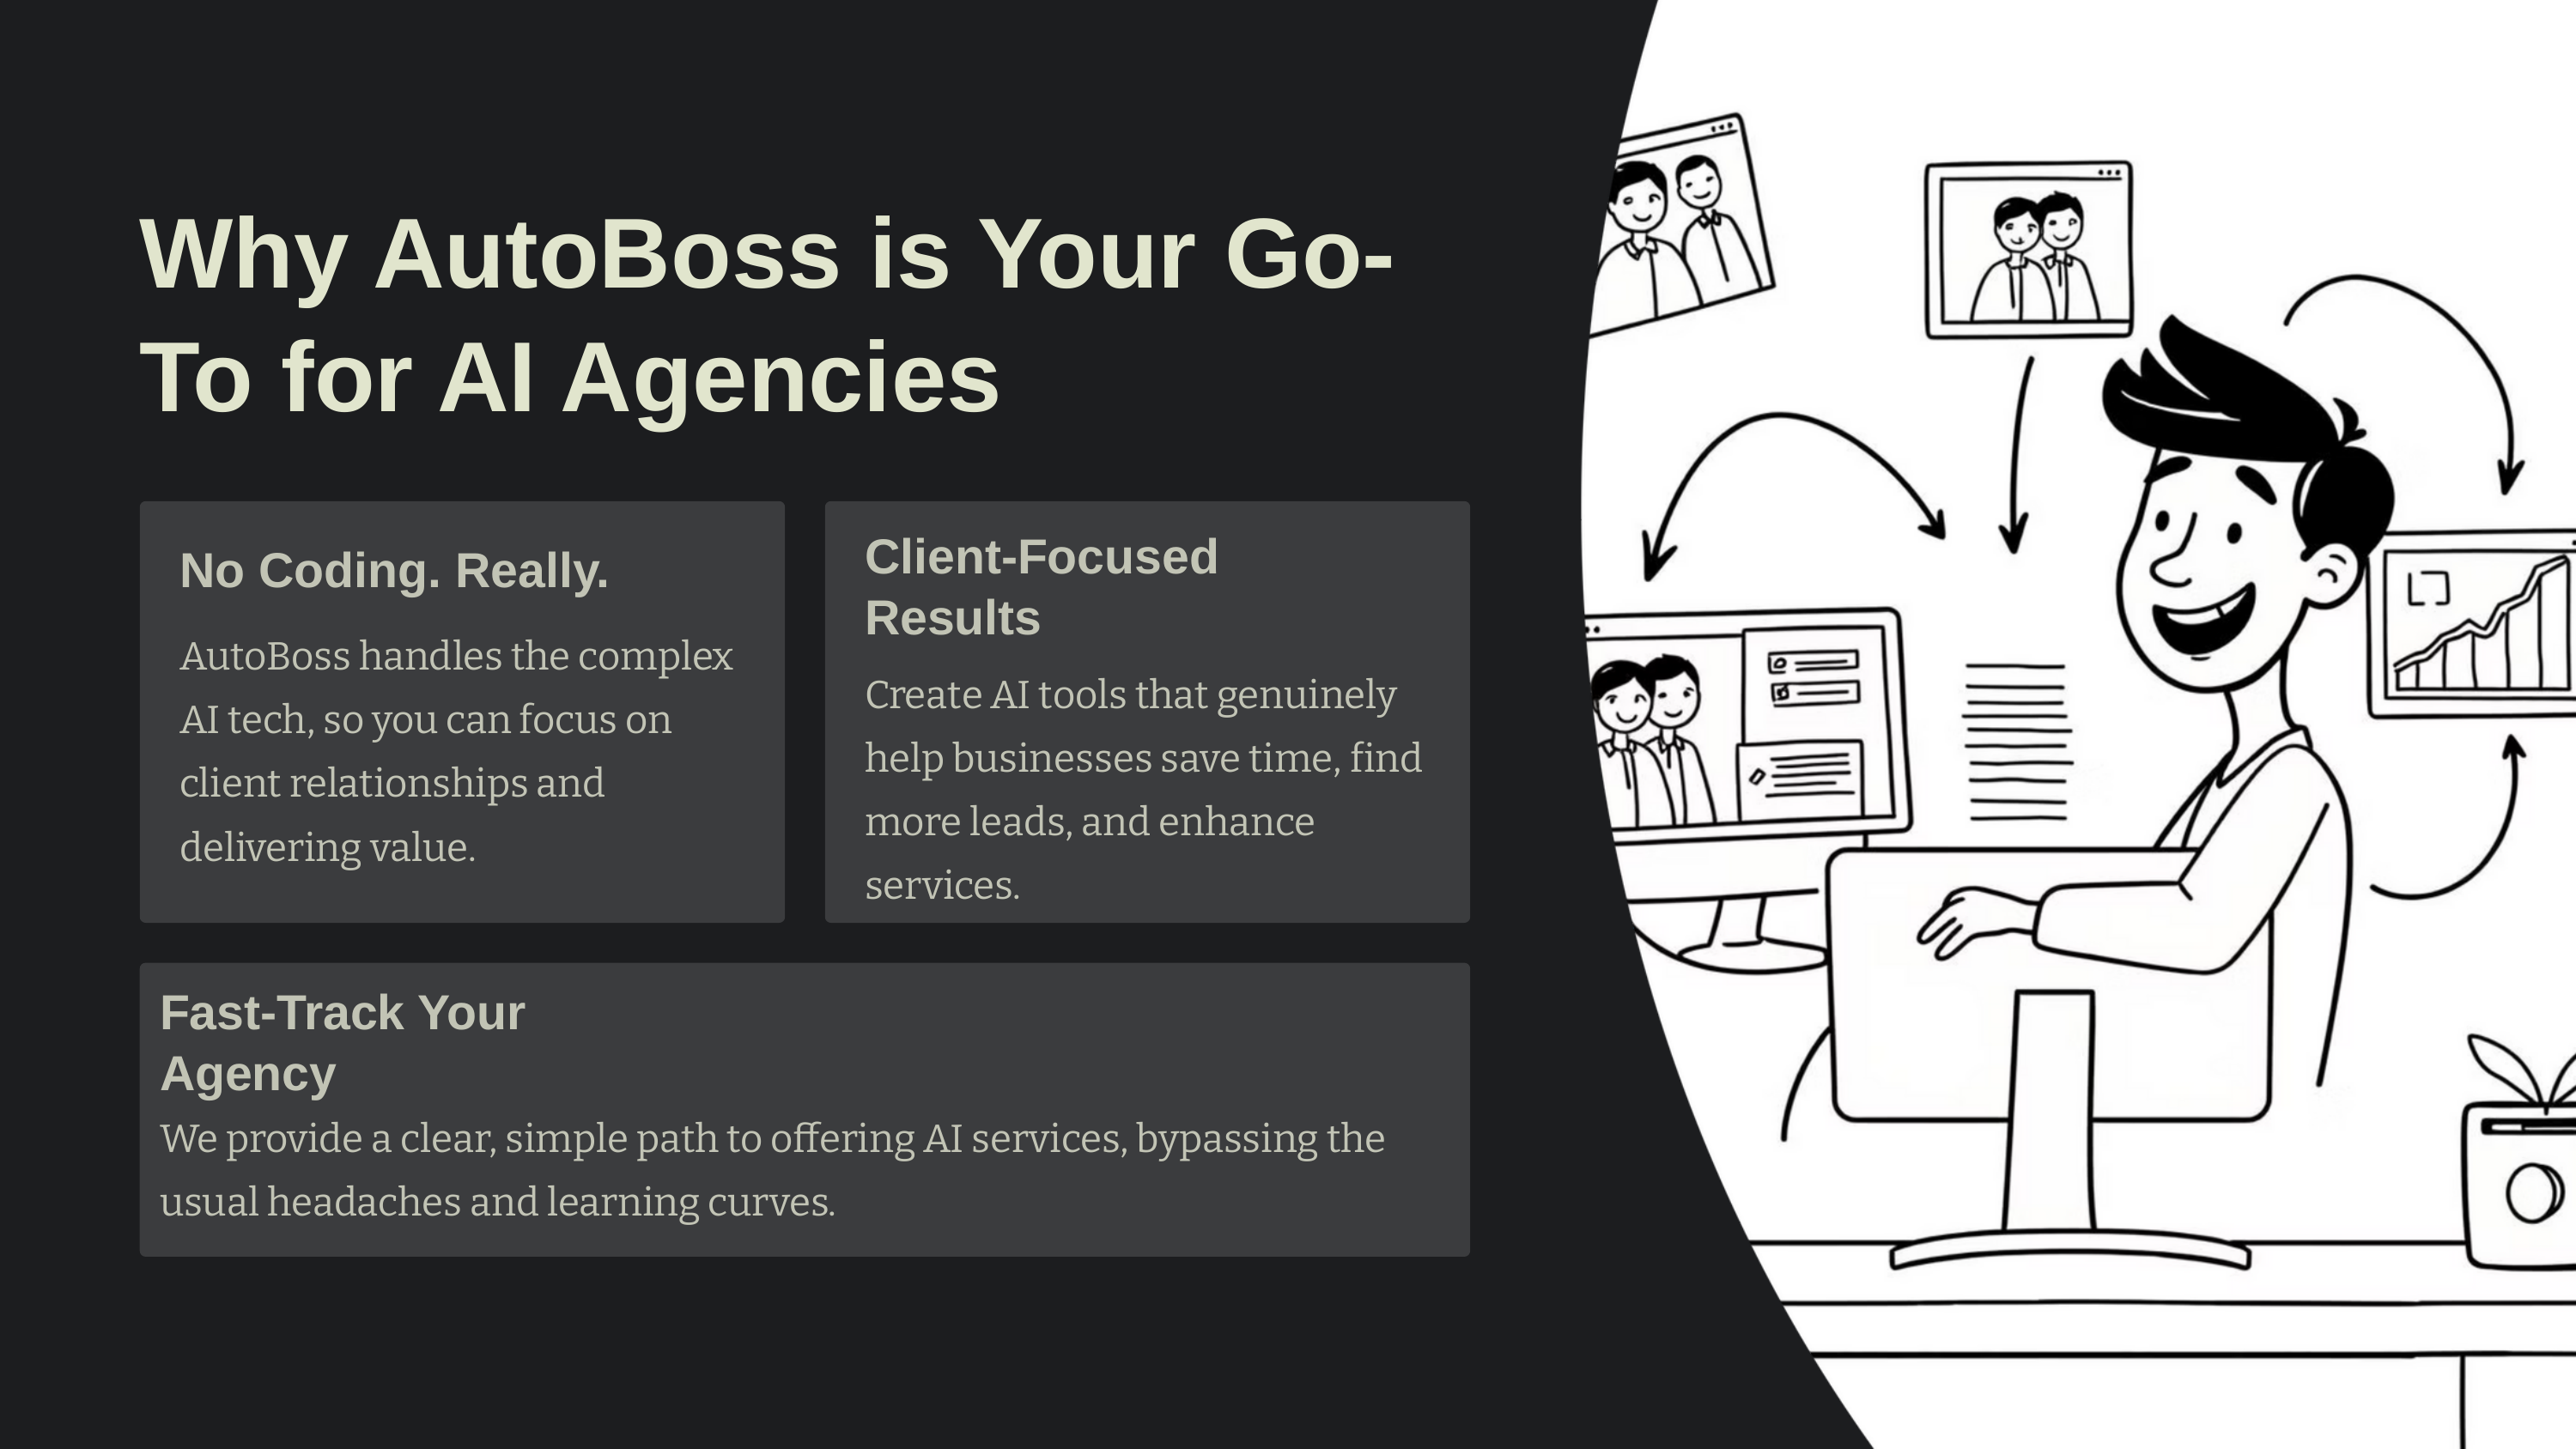

Why AutoBoss is Your Go-To for AI Agencies

Client-Focused Results
No Coding. Really.
AutoBoss handles the complex AI tech, so you can focus on client relationships and delivering value.
Create AI tools that genuinely help businesses save time, find more leads, and enhance services.

Fast-Track Your Agency
We provide a clear, simple path to offering AI services, bypassing the usual headaches and learning curves.